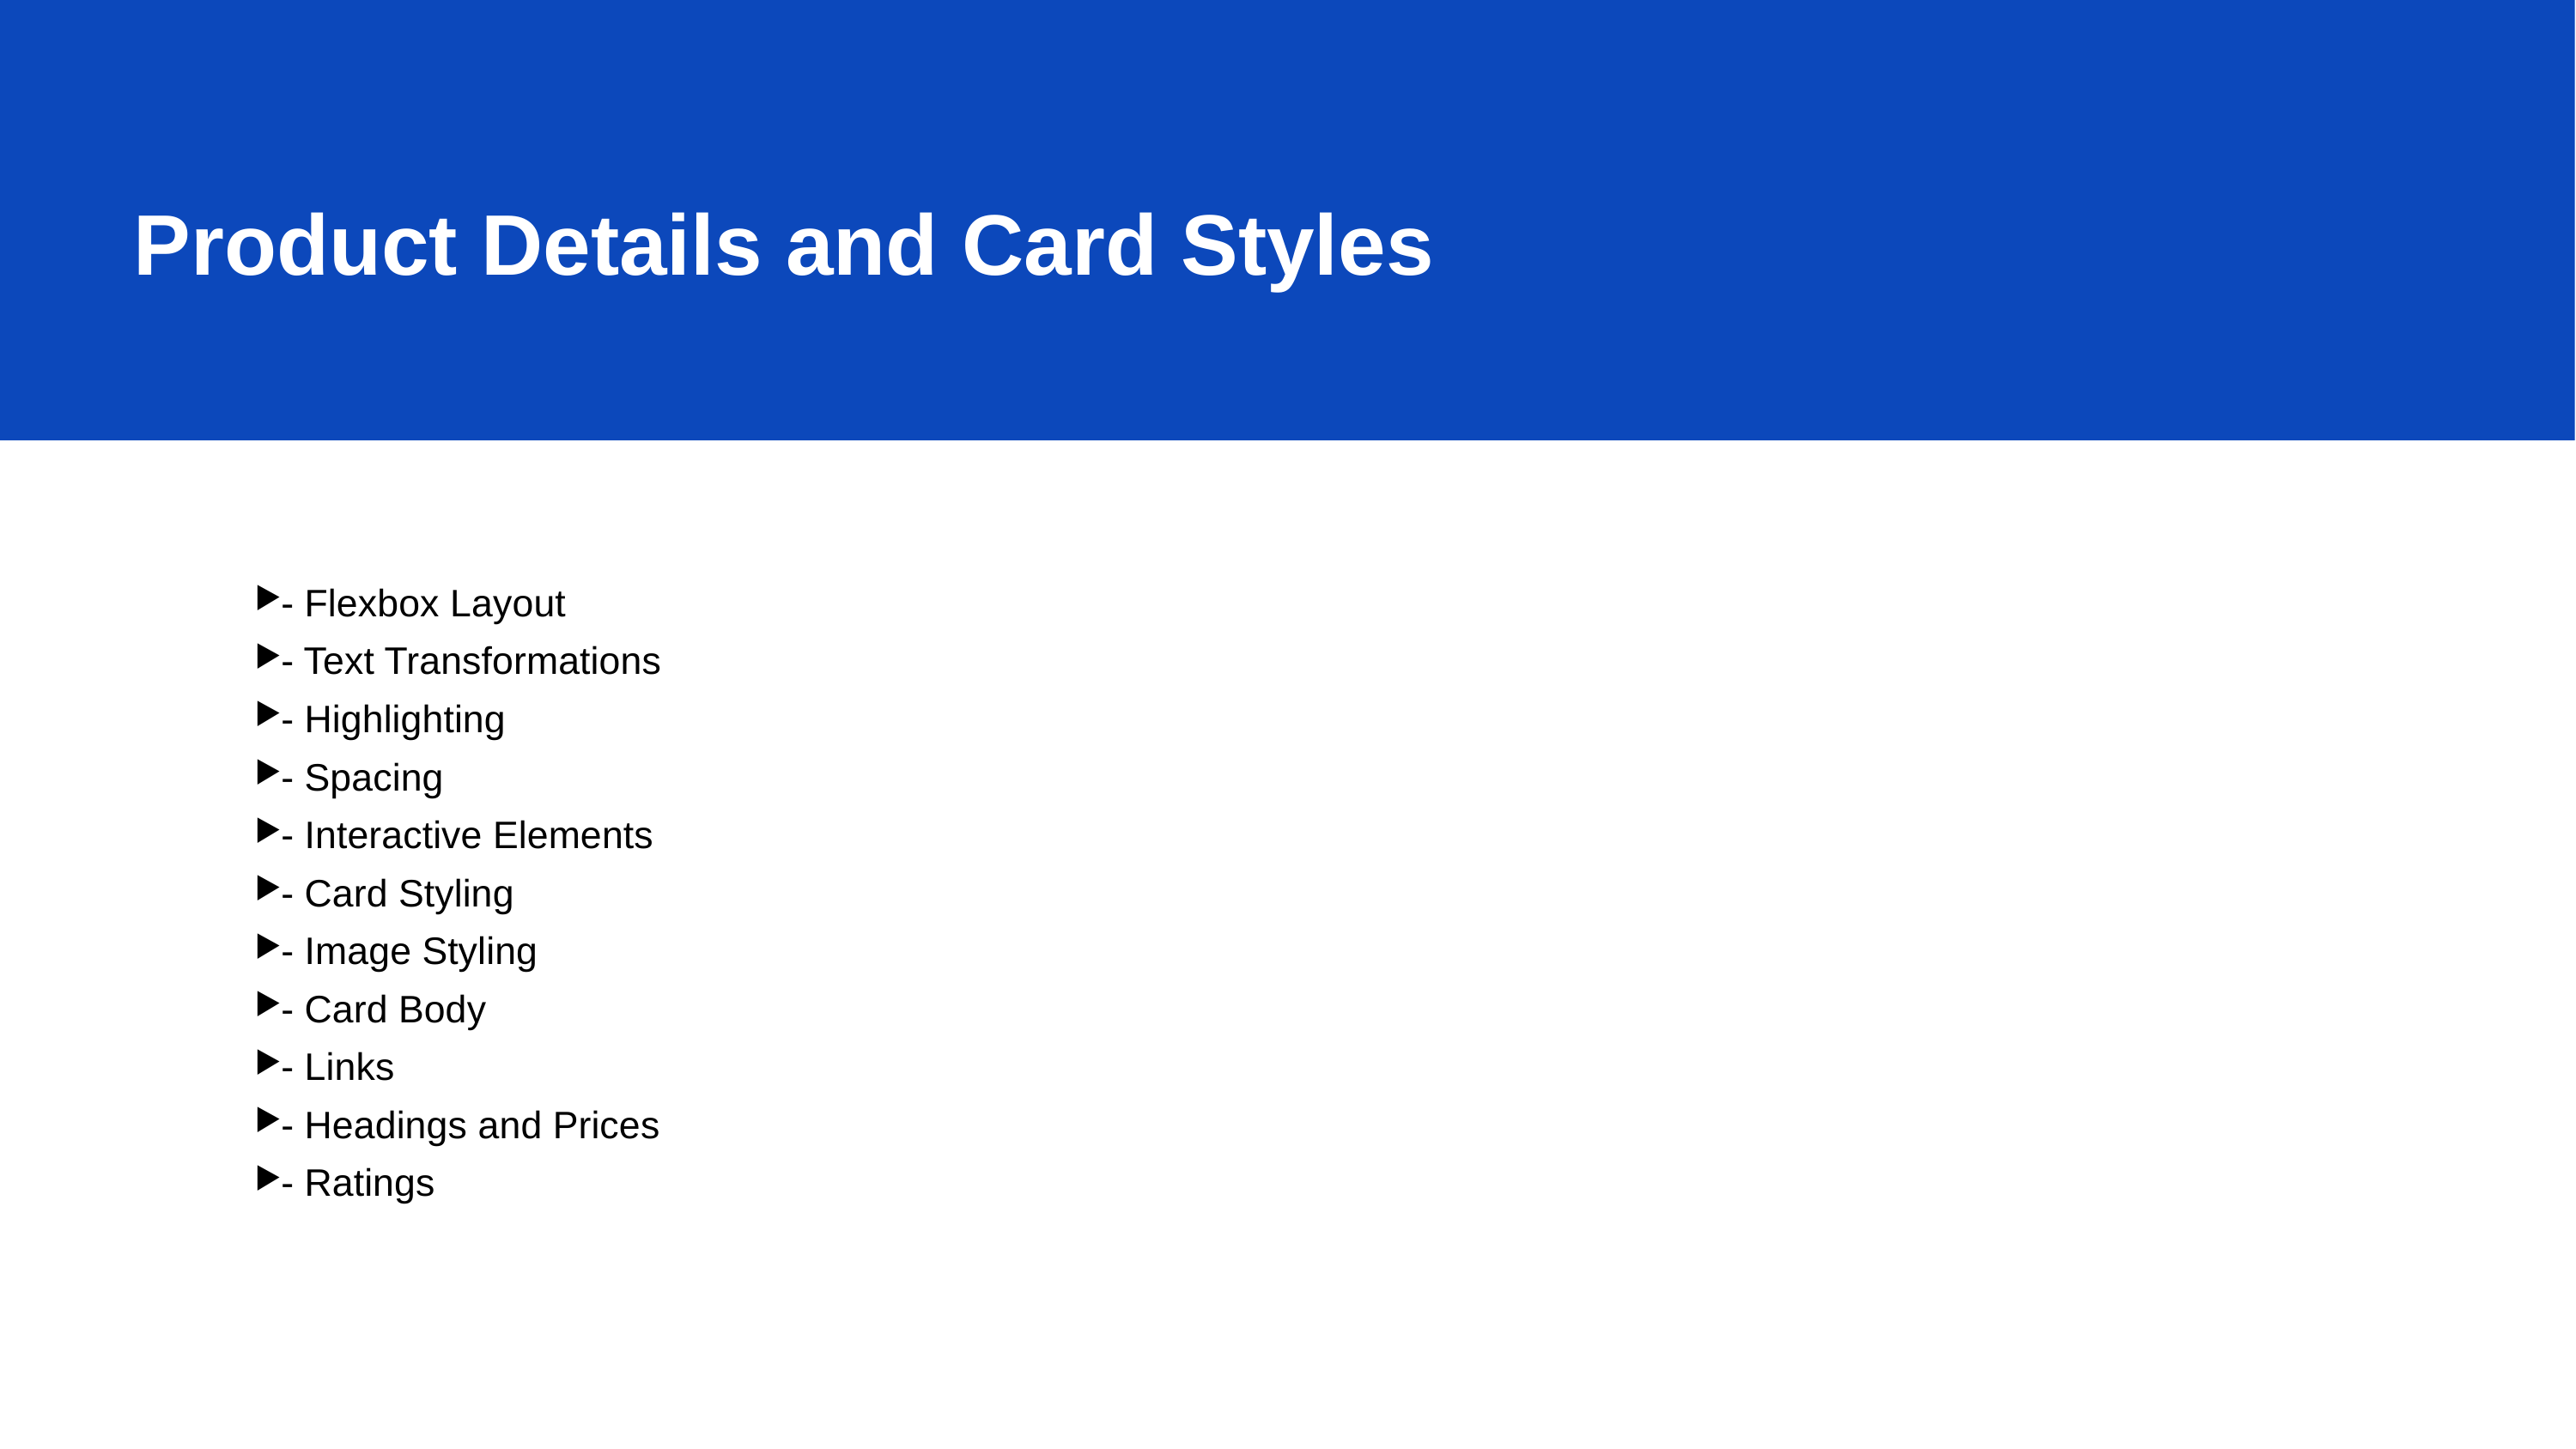

# Product Details and Card Styles
- Flexbox Layout
- Text Transformations
- Highlighting
- Spacing
- Interactive Elements
- Card Styling
- Image Styling
- Card Body
- Links
- Headings and Prices
- Ratings